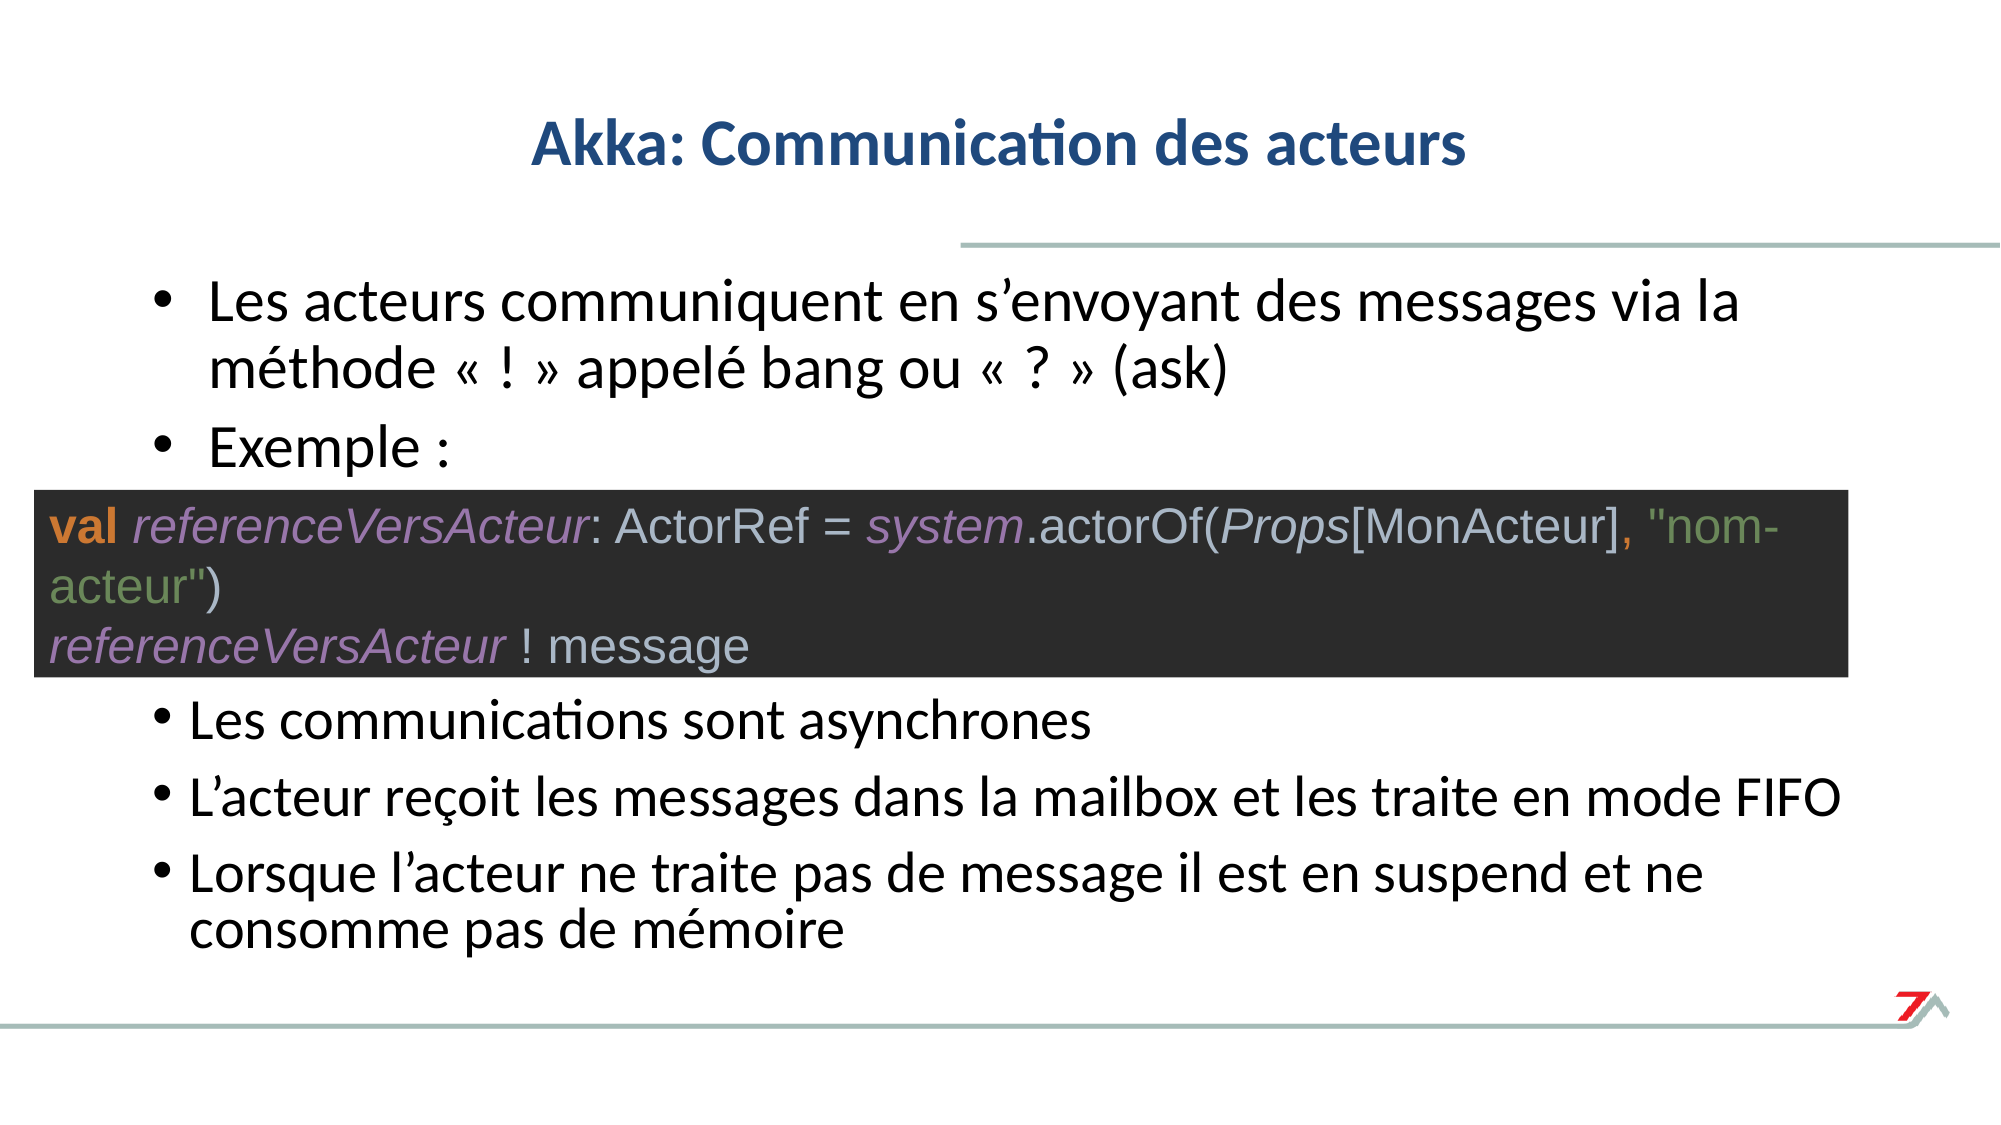

# Akka: Communication des acteurs
Les acteurs communiquent en s’envoyant des messages via la méthode « ! » appelé bang ou « ? » (ask)
Exemple :

val referenceVersActeur: ActorRef = system.actorOf(Props[MonActeur], "nom-acteur")
referenceVersActeur ! message
Les communications sont asynchrones
L’acteur reçoit les messages dans la mailbox et les traite en mode FIFO
Lorsque l’acteur ne traite pas de message il est en suspend et ne consomme pas de mémoire